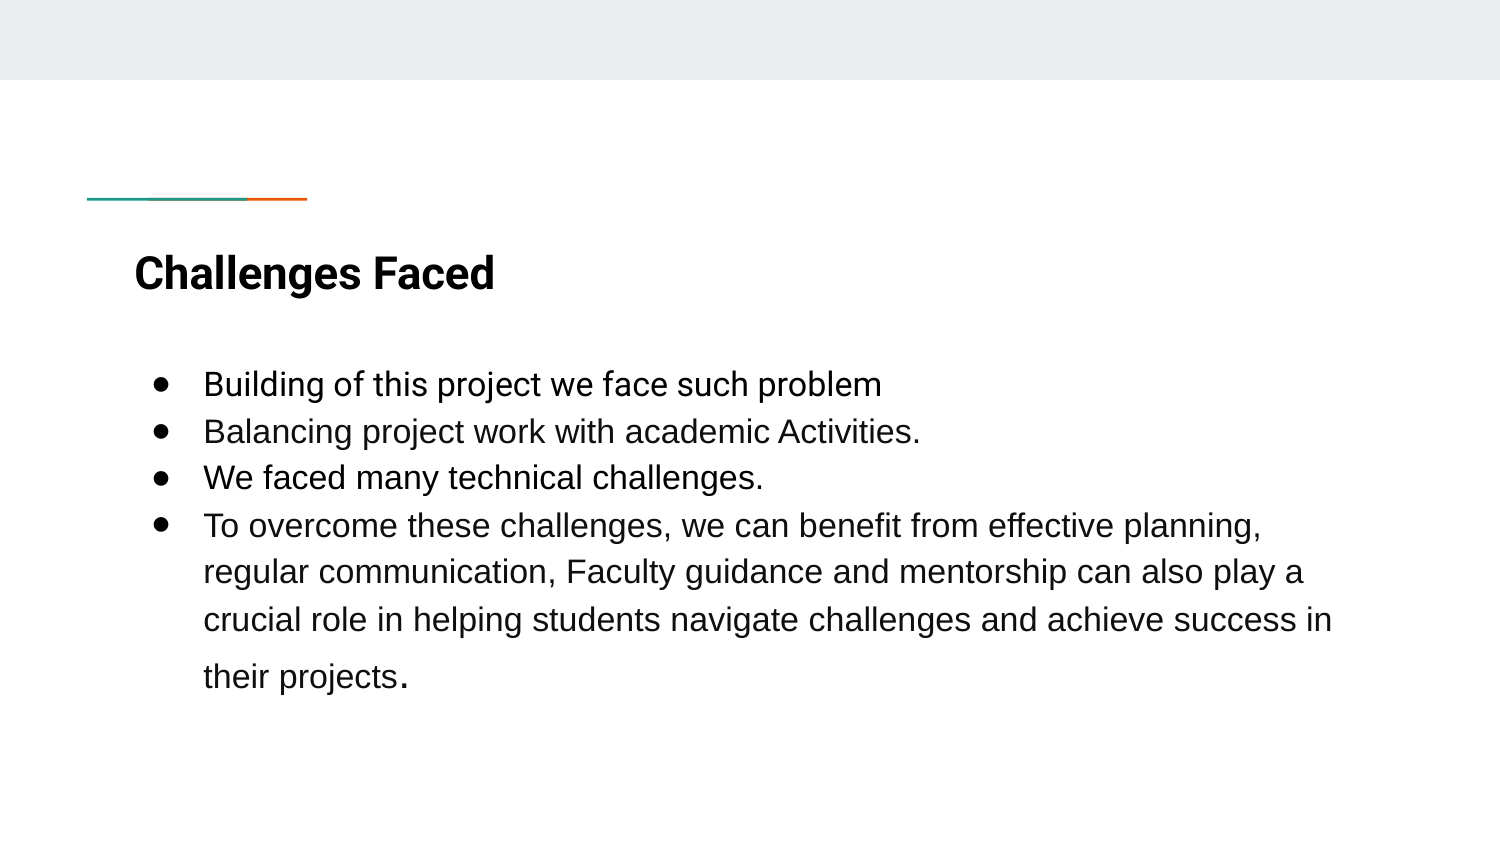

# Challenges Faced

Building of this project we face such problem
Balancing project work with academic Activities.
We faced many technical challenges.
To overcome these challenges, we can benefit from effective planning, regular communication, Faculty guidance and mentorship can also play a crucial role in helping students navigate challenges and achieve success in their projects.